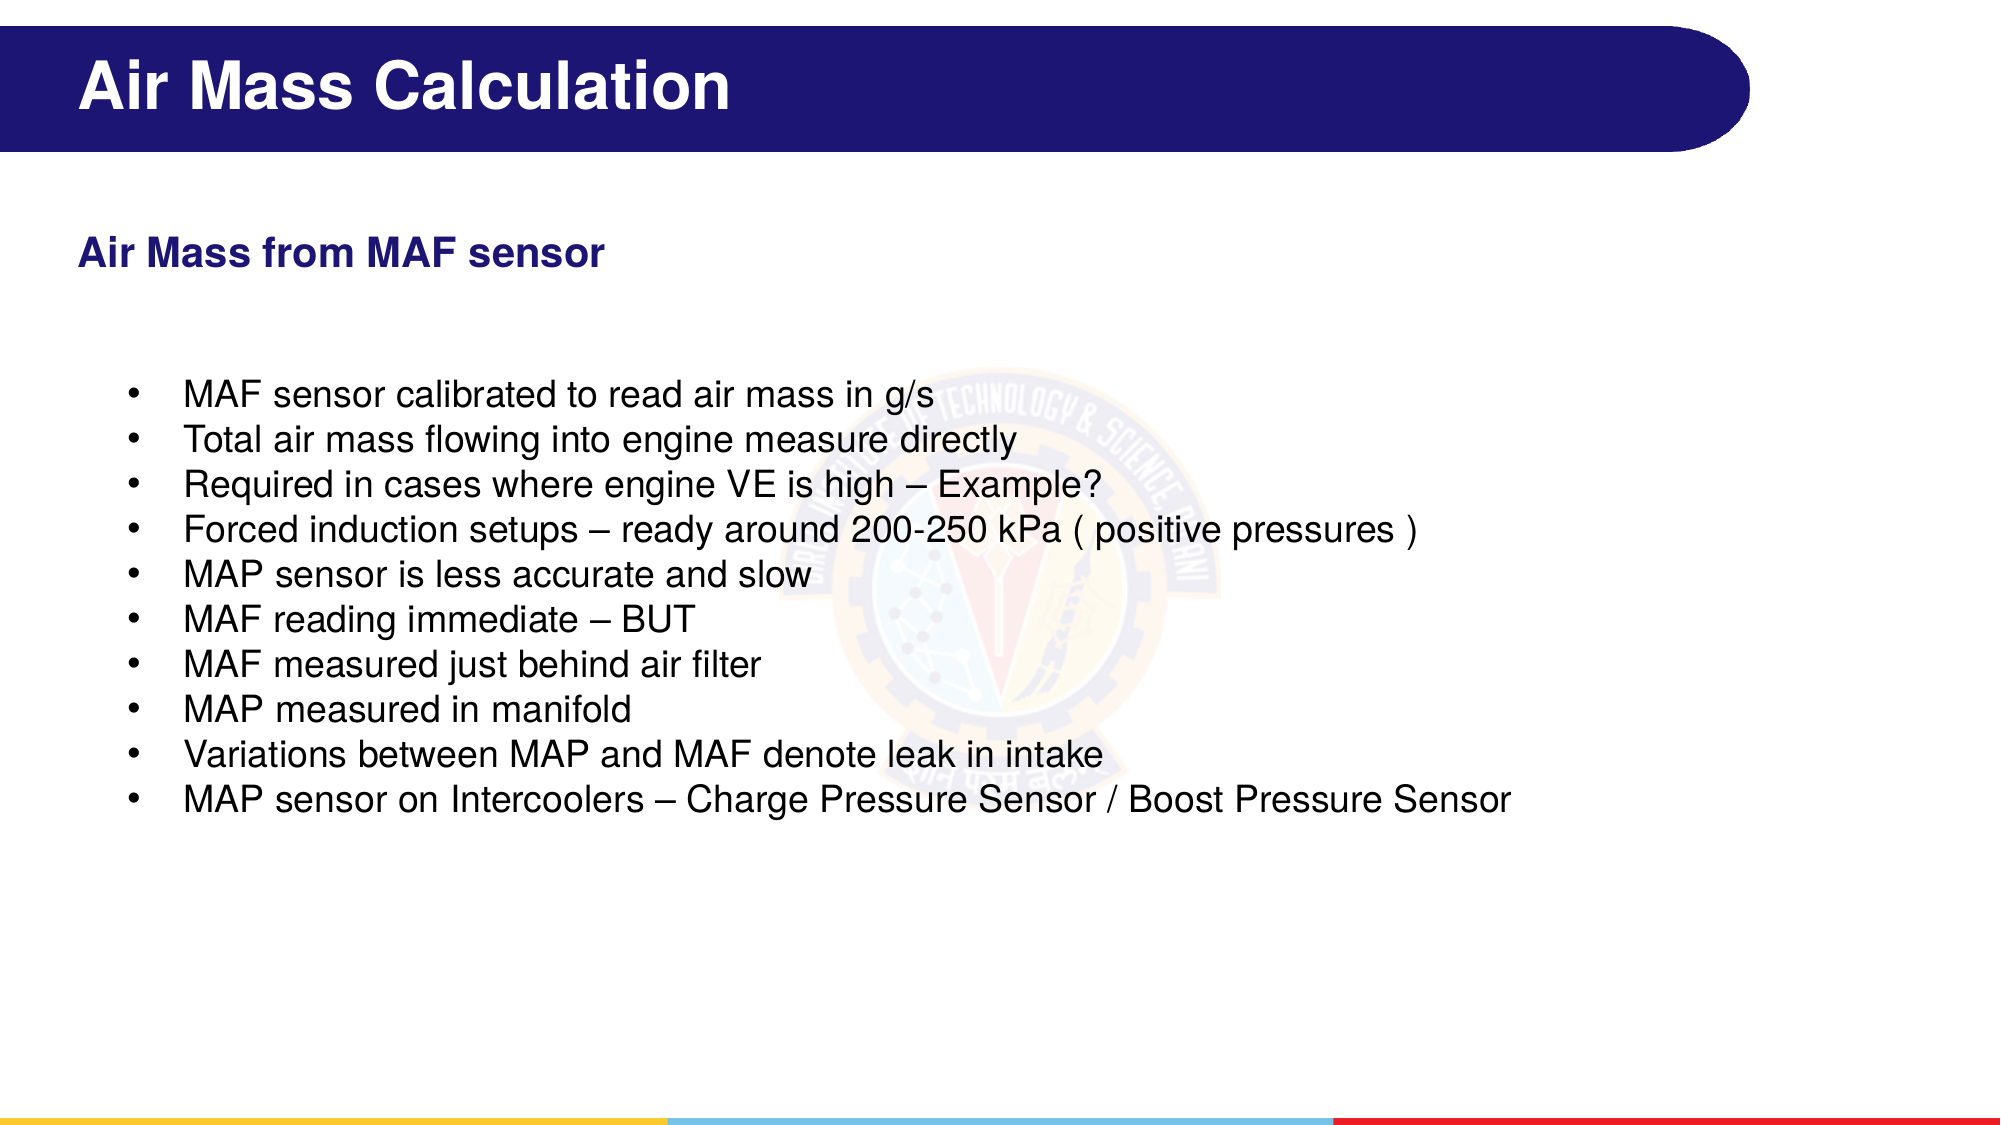

# Air Mass Calculation
Air Mass from MAF sensor
MAF sensor calibrated to read air mass in g/s
Total air mass flowing into engine measure directly
Required in cases where engine VE is high – Example?
Forced induction setups – ready around 200-250 kPa ( positive pressures )
MAP sensor is less accurate and slow
MAF reading immediate – BUT
MAF measured just behind air filter
MAP measured in manifold
Variations between MAP and MAF denote leak in intake
MAP sensor on Intercoolers – Charge Pressure Sensor / Boost Pressure Sensor